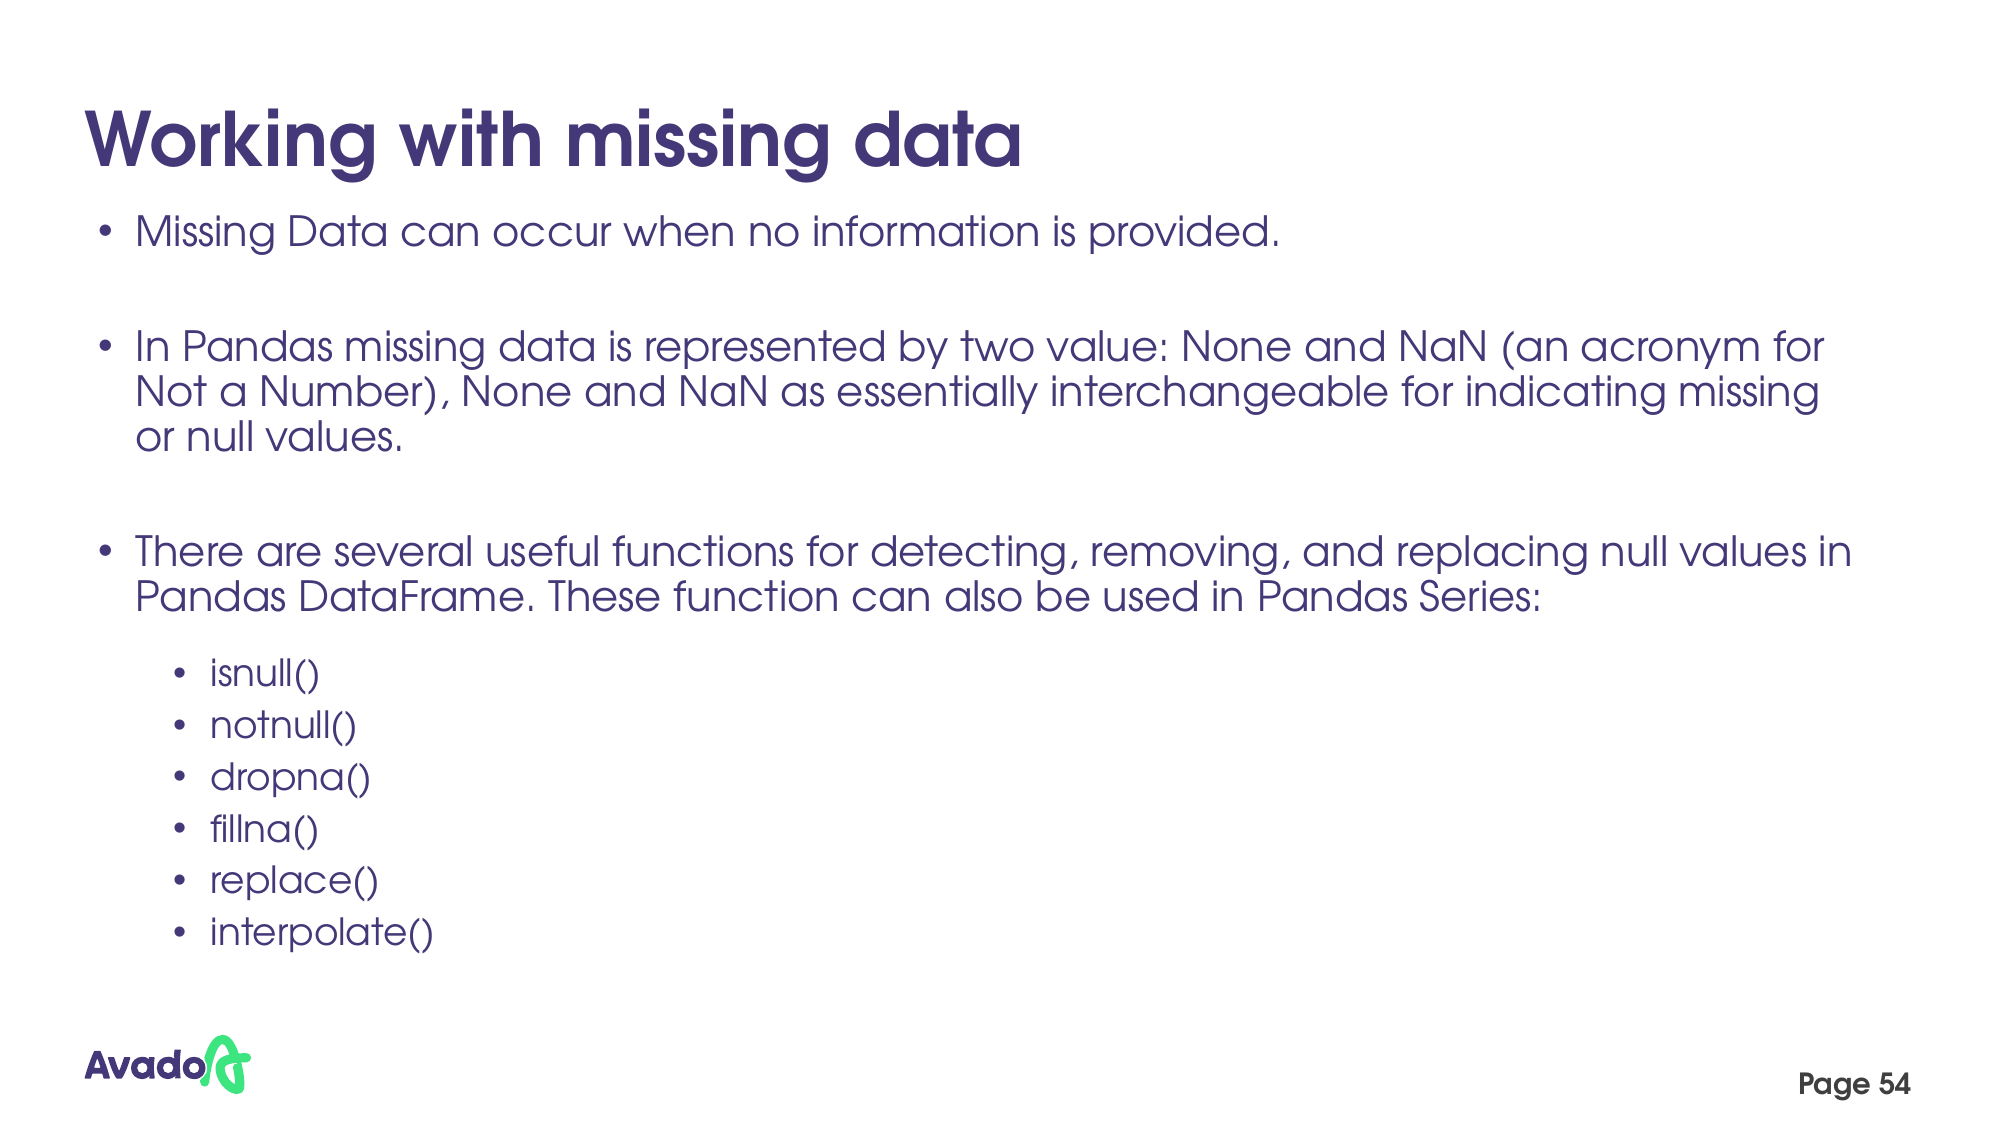

# Working with missing data
Missing Data can occur when no information is provided.

In Pandas missing data is represented by two value: None and NaN (an acronym for Not a Number), None and NaN as essentially interchangeable for indicating missing or null values.

There are several useful functions for detecting, removing, and replacing null values in Pandas DataFrame. These function can also be used in Pandas Series:

isnull()
notnull()
dropna()
fillna()
replace()
interpolate()
Page 54